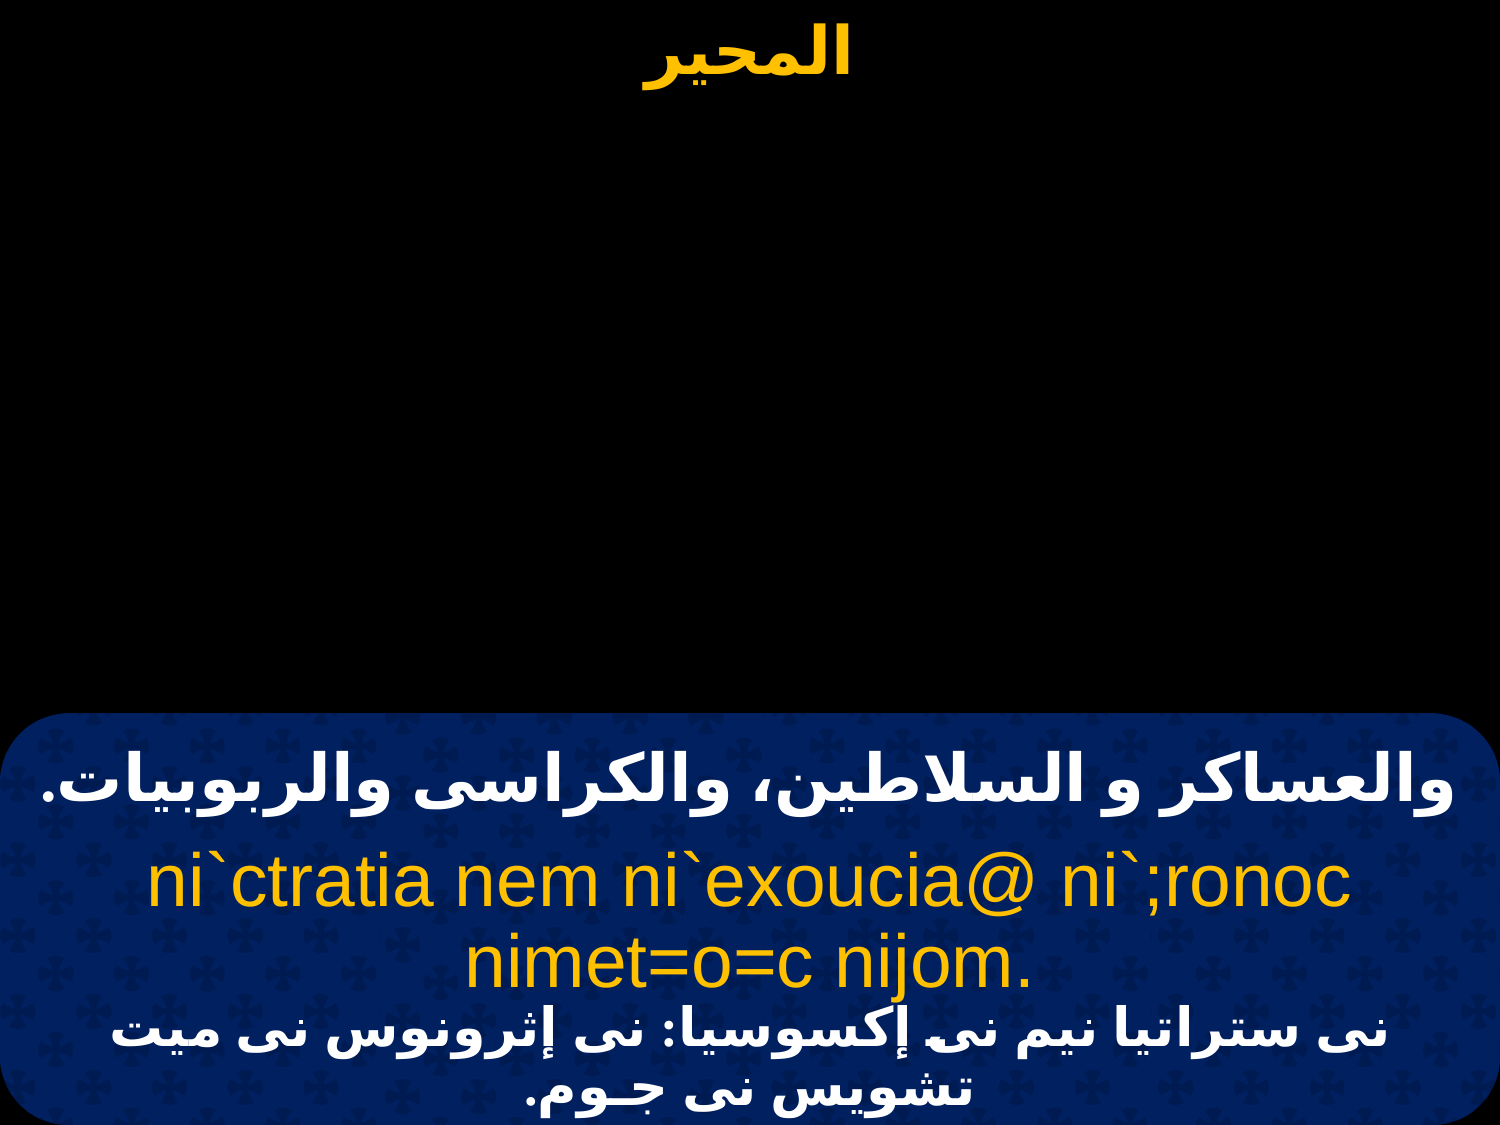

والعساكر و السلاطين، والكراسى والربوبيات.
ni`ctratia nem ni`exoucia@ ni`;ronoc nimet=o=c nijom.
نى ستراتيا نيم نى إكسوسيا: نى إثرونوس نى ميت تشويس نى جـوم.